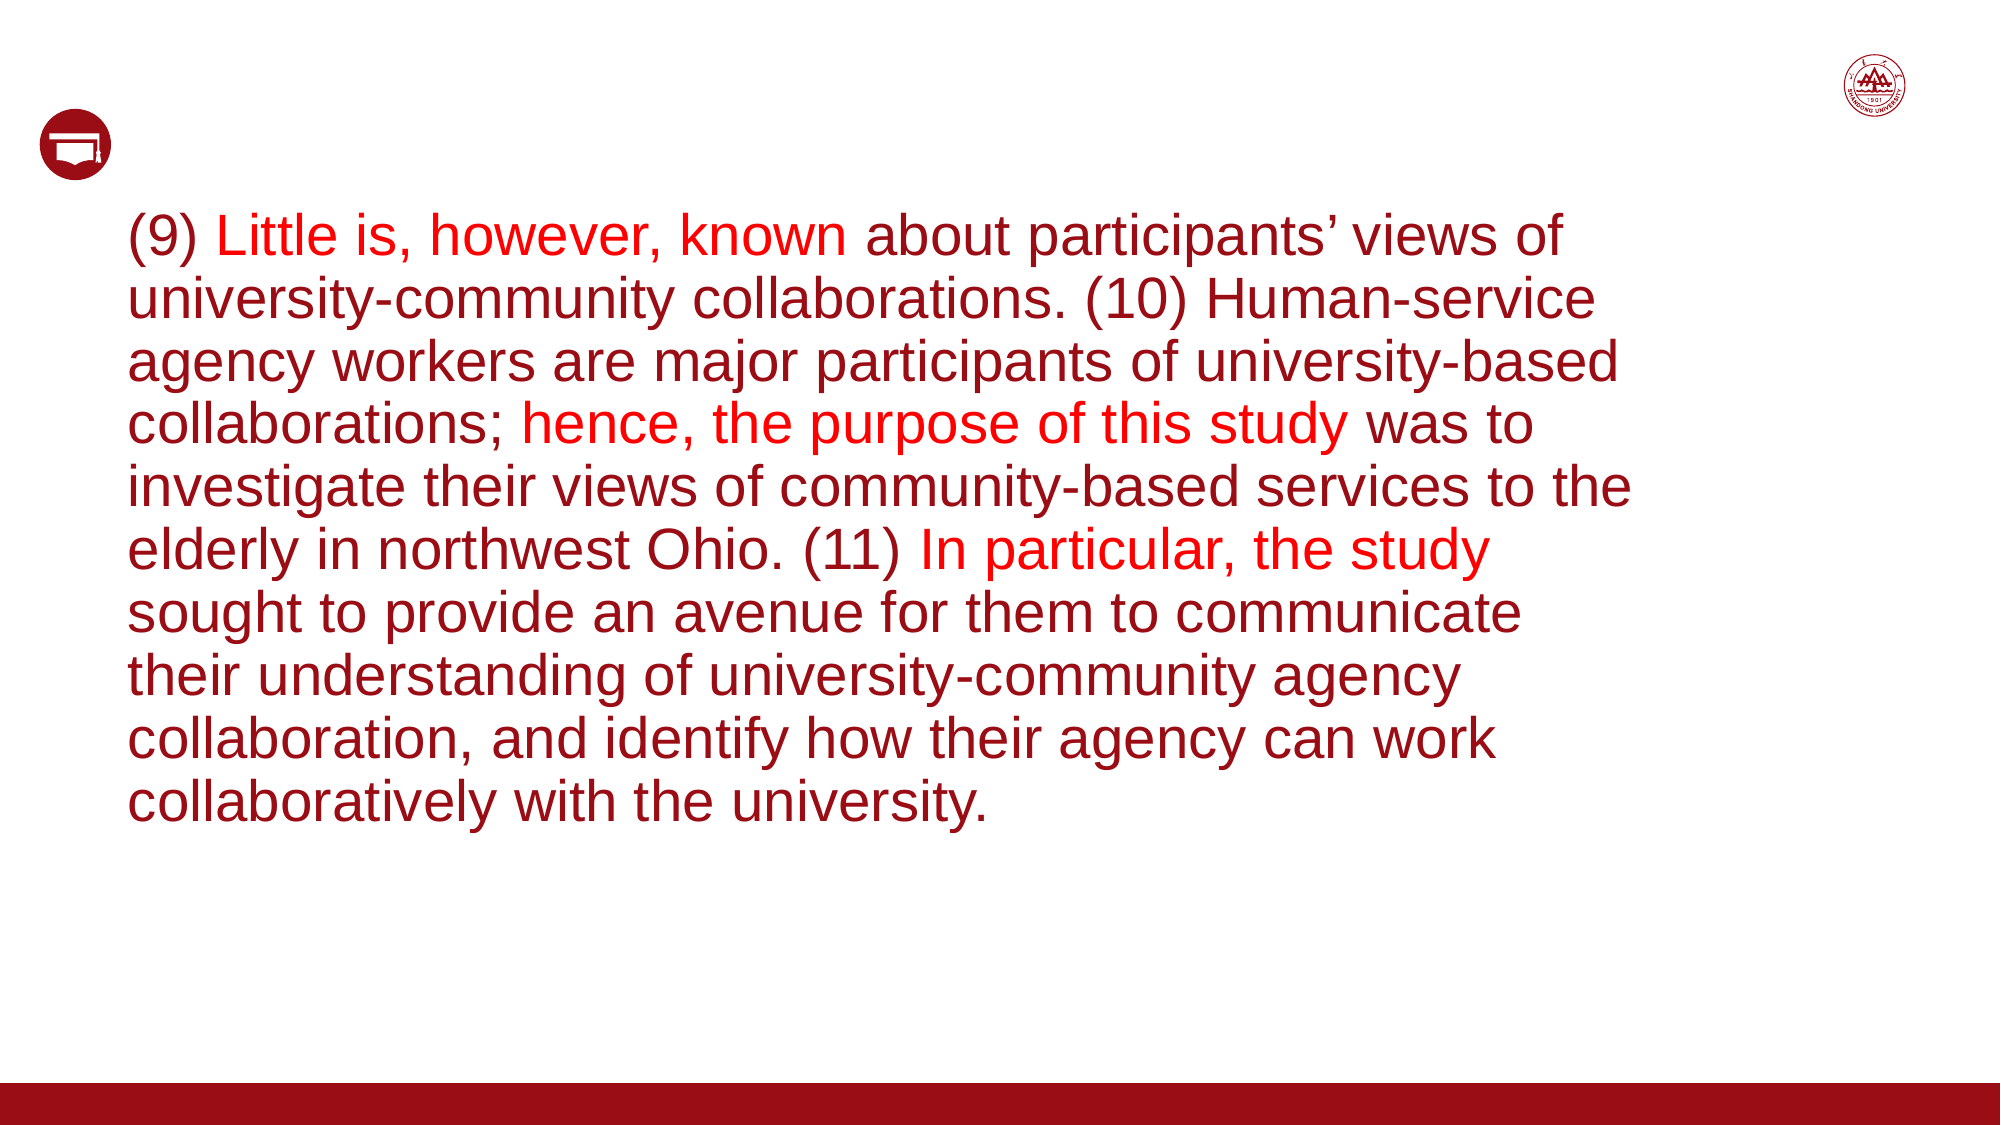

(9) Little is, however, known about participants’ views of university-community collaborations. (10) Human-service agency workers are major participants of university-based collaborations; hence, the purpose of this study was to investigate their views of community-based services to the elderly in northwest Ohio. (11) In particular, the study sought to provide an avenue for them to communicate their understanding of university-community agency collaboration, and identify how their agency can work collaboratively with the university.